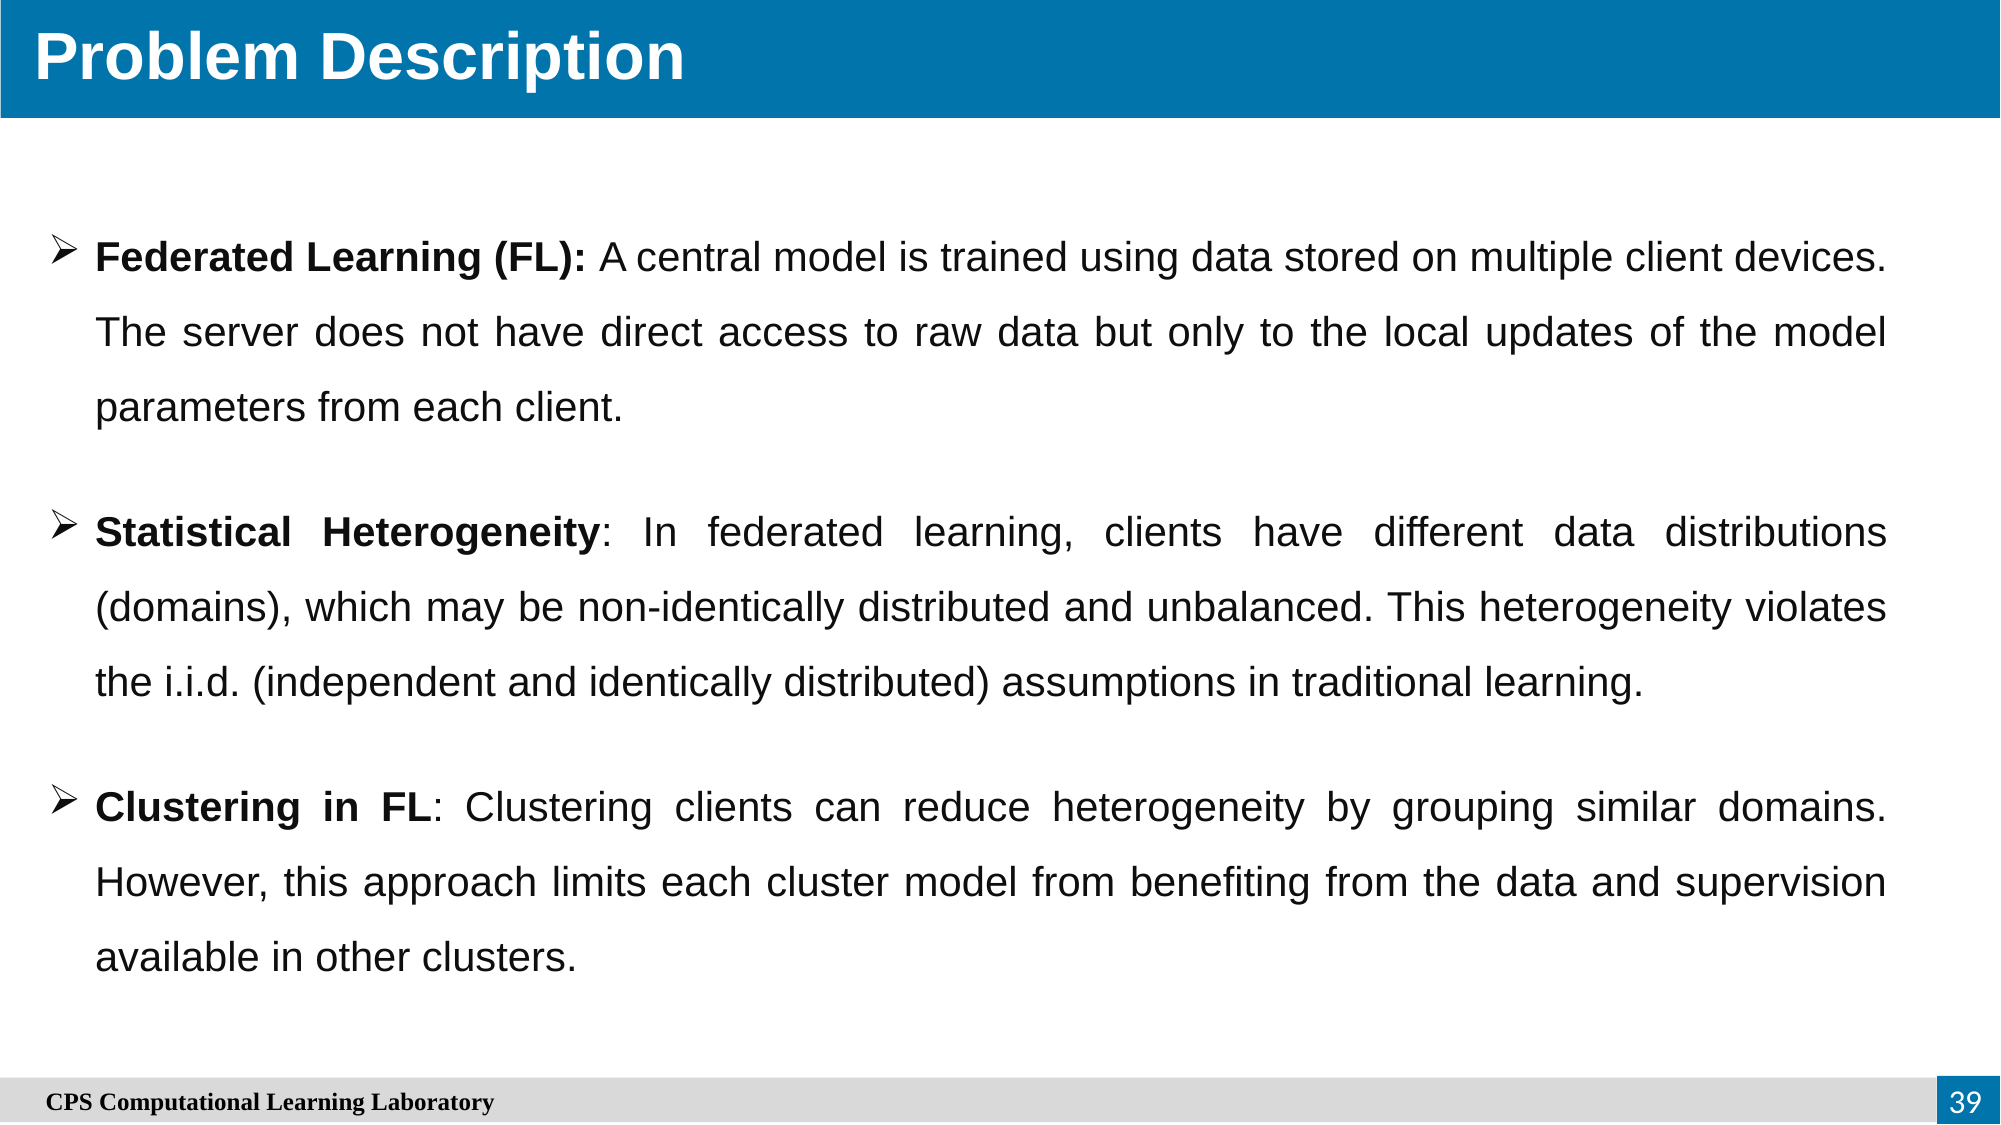

Problem Description
Federated Learning (FL): A central model is trained using data stored on multiple client devices. The server does not have direct access to raw data but only to the local updates of the model parameters from each client.
Statistical Heterogeneity: In federated learning, clients have different data distributions (domains), which may be non-identically distributed and unbalanced. This heterogeneity violates the i.i.d. (independent and identically distributed) assumptions in traditional learning.
Clustering in FL: Clustering clients can reduce heterogeneity by grouping similar domains. However, this approach limits each cluster model from benefiting from the data and supervision available in other clusters.
39
　CPS Computational Learning Laboratory